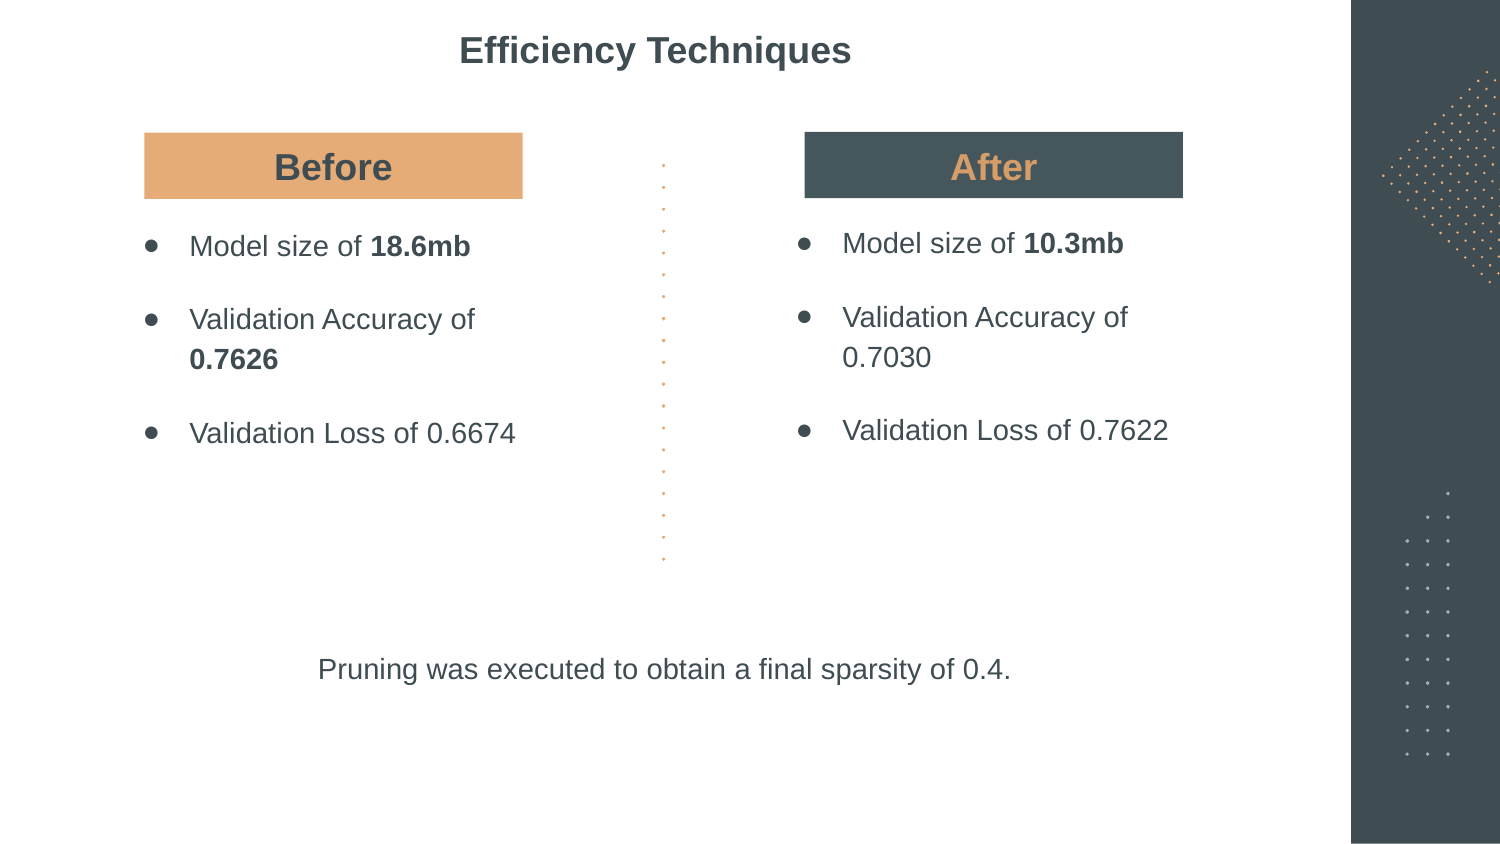

Efficiency Techniques
After
Before
Model size of 10.3mb
Validation Accuracy of 0.7030
Validation Loss of 0.7622

Model size of 18.6mb
Validation Accuracy of 0.7626
Validation Loss of 0.6674

Pruning was executed to obtain a final sparsity of 0.4.